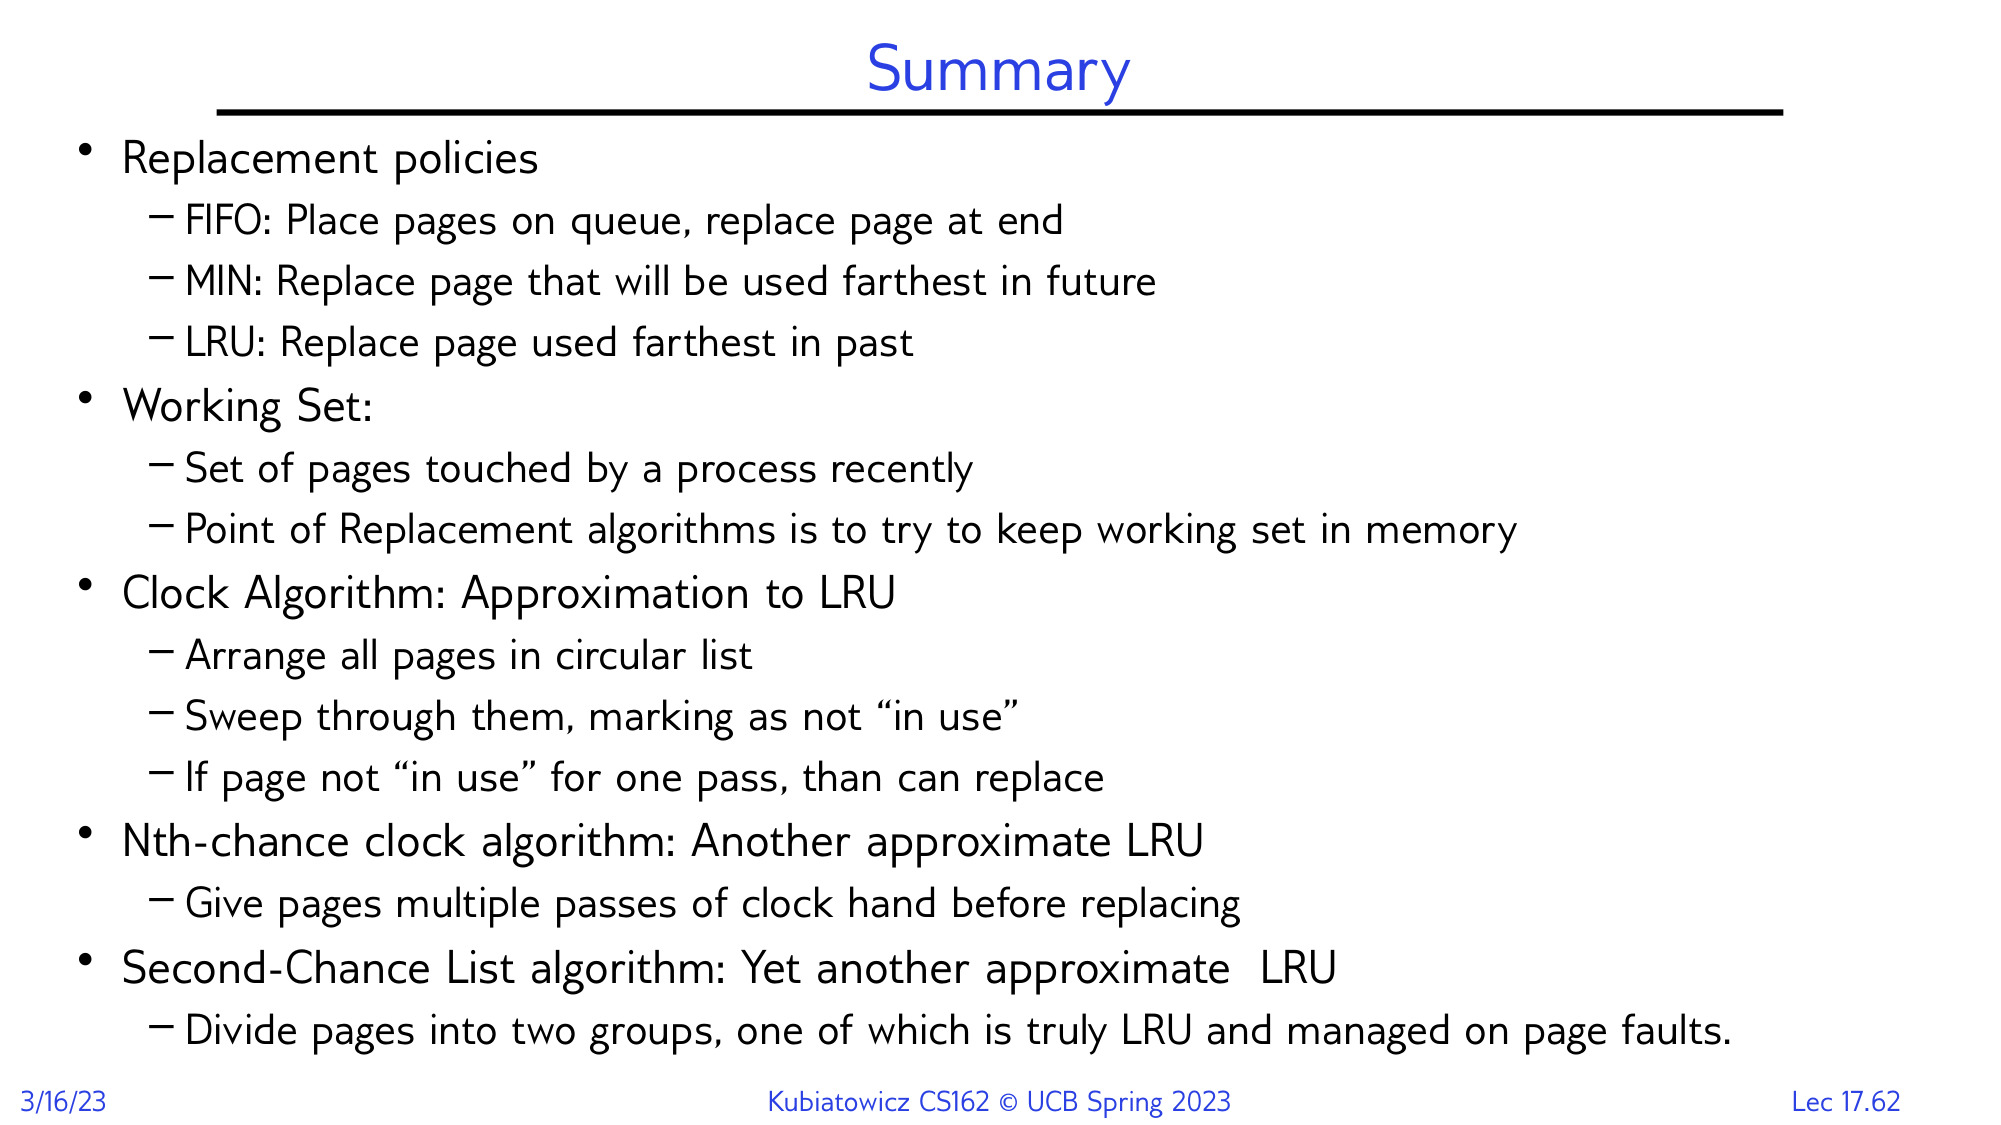

# Summary
Replacement policies
FIFO: Place pages on queue, replace page at end
MIN: Replace page that will be used farthest in future
LRU: Replace page used farthest in past
Working Set:
Set of pages touched by a process recently
Point of Replacement algorithms is to try to keep working set in memory
Clock Algorithm: Approximation to LRU
Arrange all pages in circular list
Sweep through them, marking as not “in use”
If page not “in use” for one pass, than can replace
Nth-chance clock algorithm: Another approximate LRU
Give pages multiple passes of clock hand before replacing
Second-Chance List algorithm: Yet another approximate  LRU
Divide pages into two groups, one of which is truly LRU and managed on page faults.